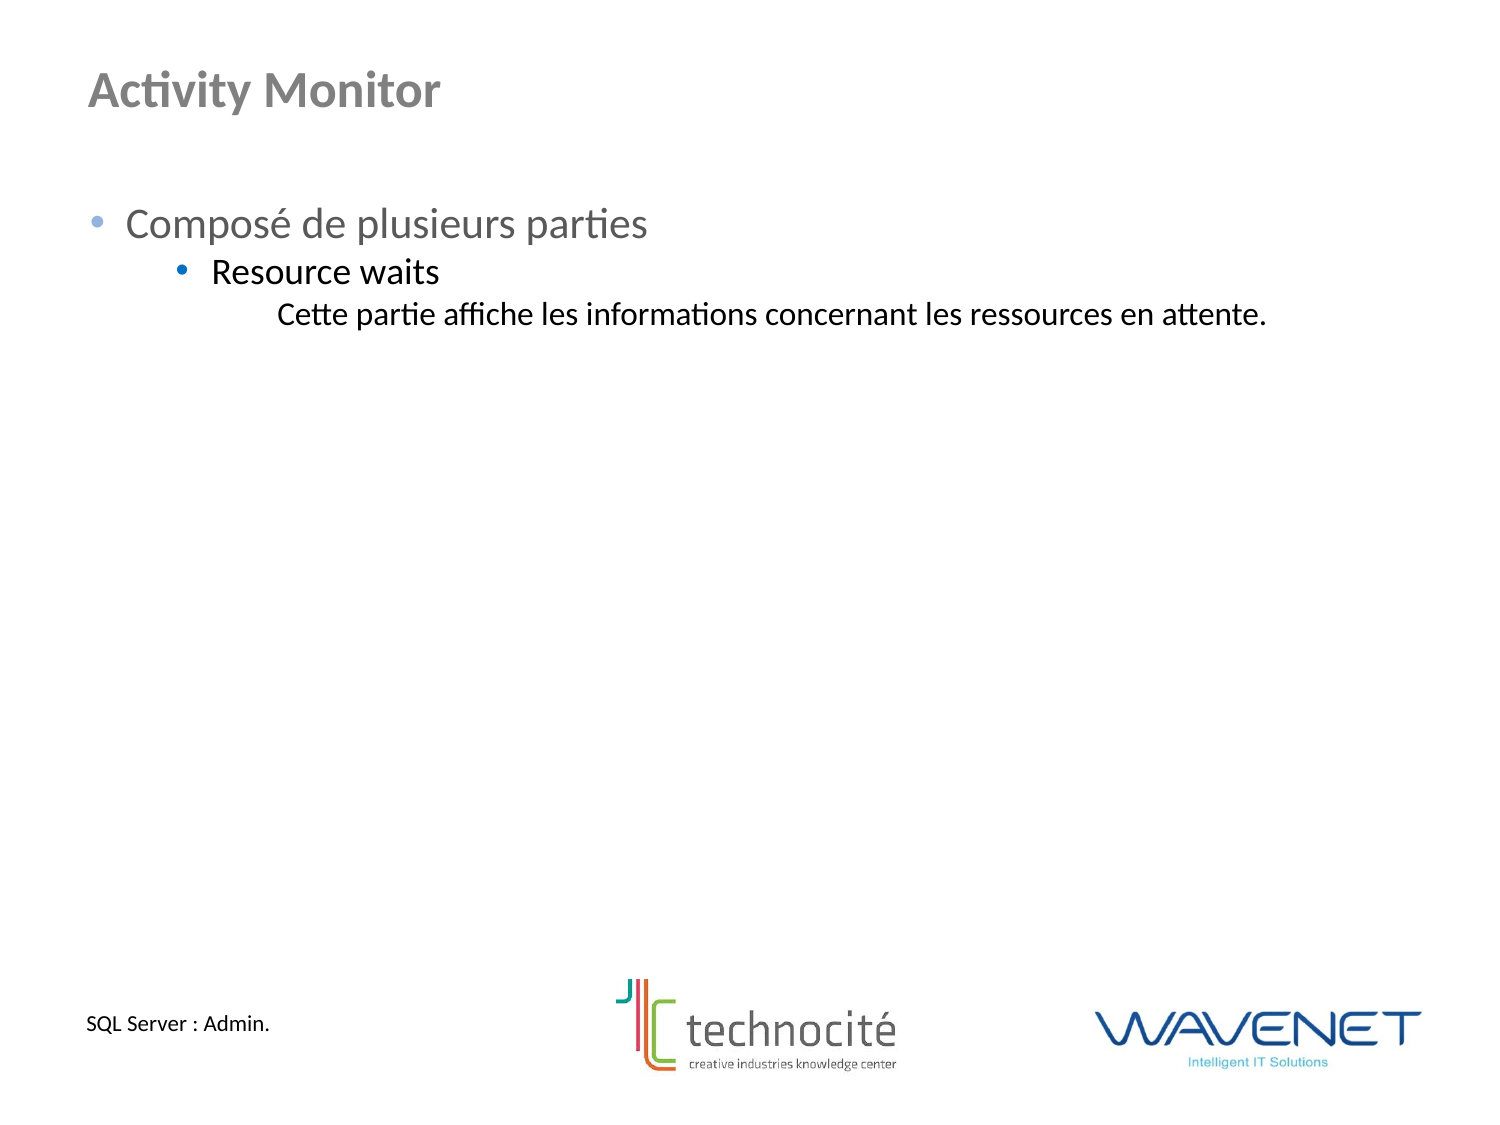

Activity Monitor
Composé de plusieurs parties
Resource waits
Cette partie affiche les informations concernant les ressources en attente.
SQL Server : Admin.